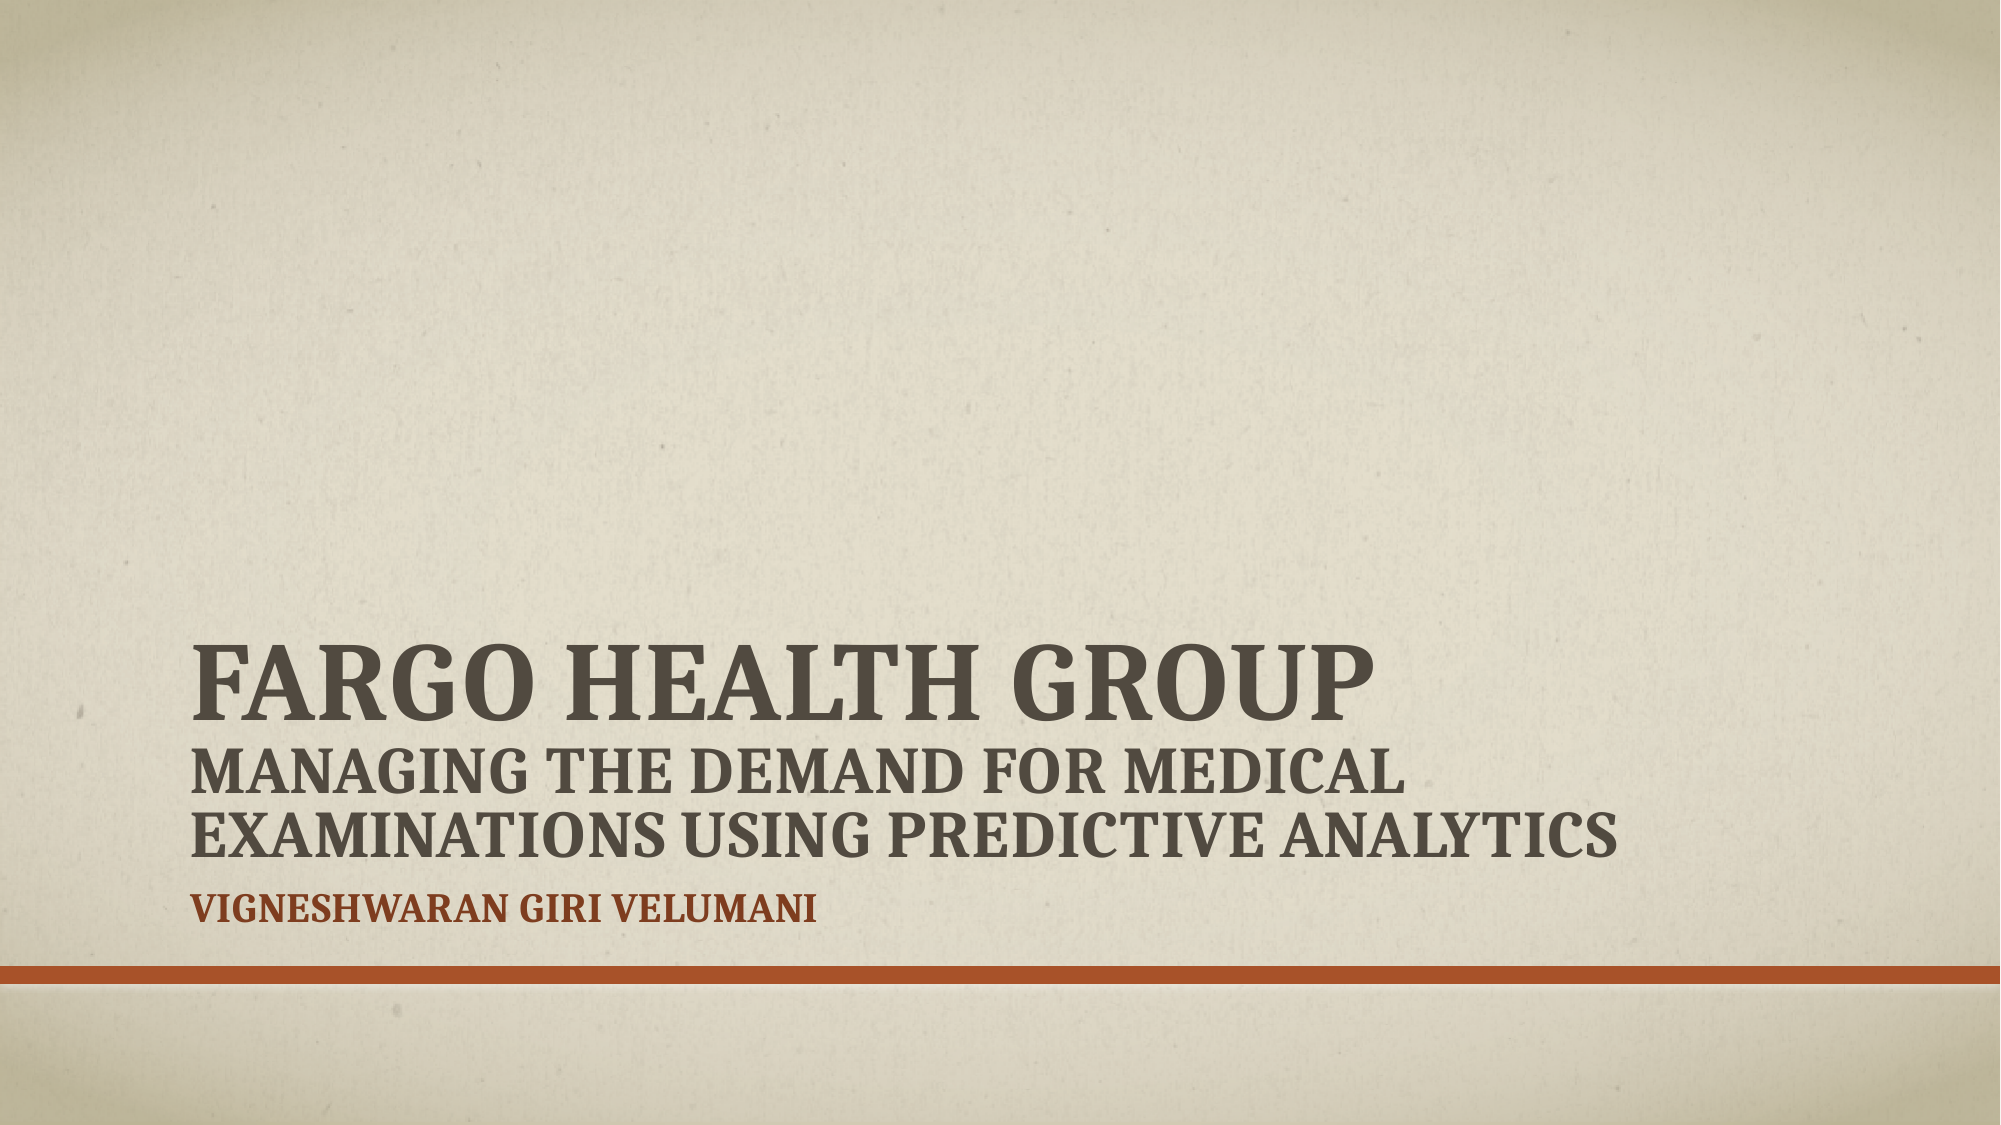

# FARGO HEALTH GROUP MANAGING THE DEMAND FOR MEDICAL EXAMINATIONS USING PREDICTIVE ANALYTICS
VIGNESHWARAN GIRI VELUMANI